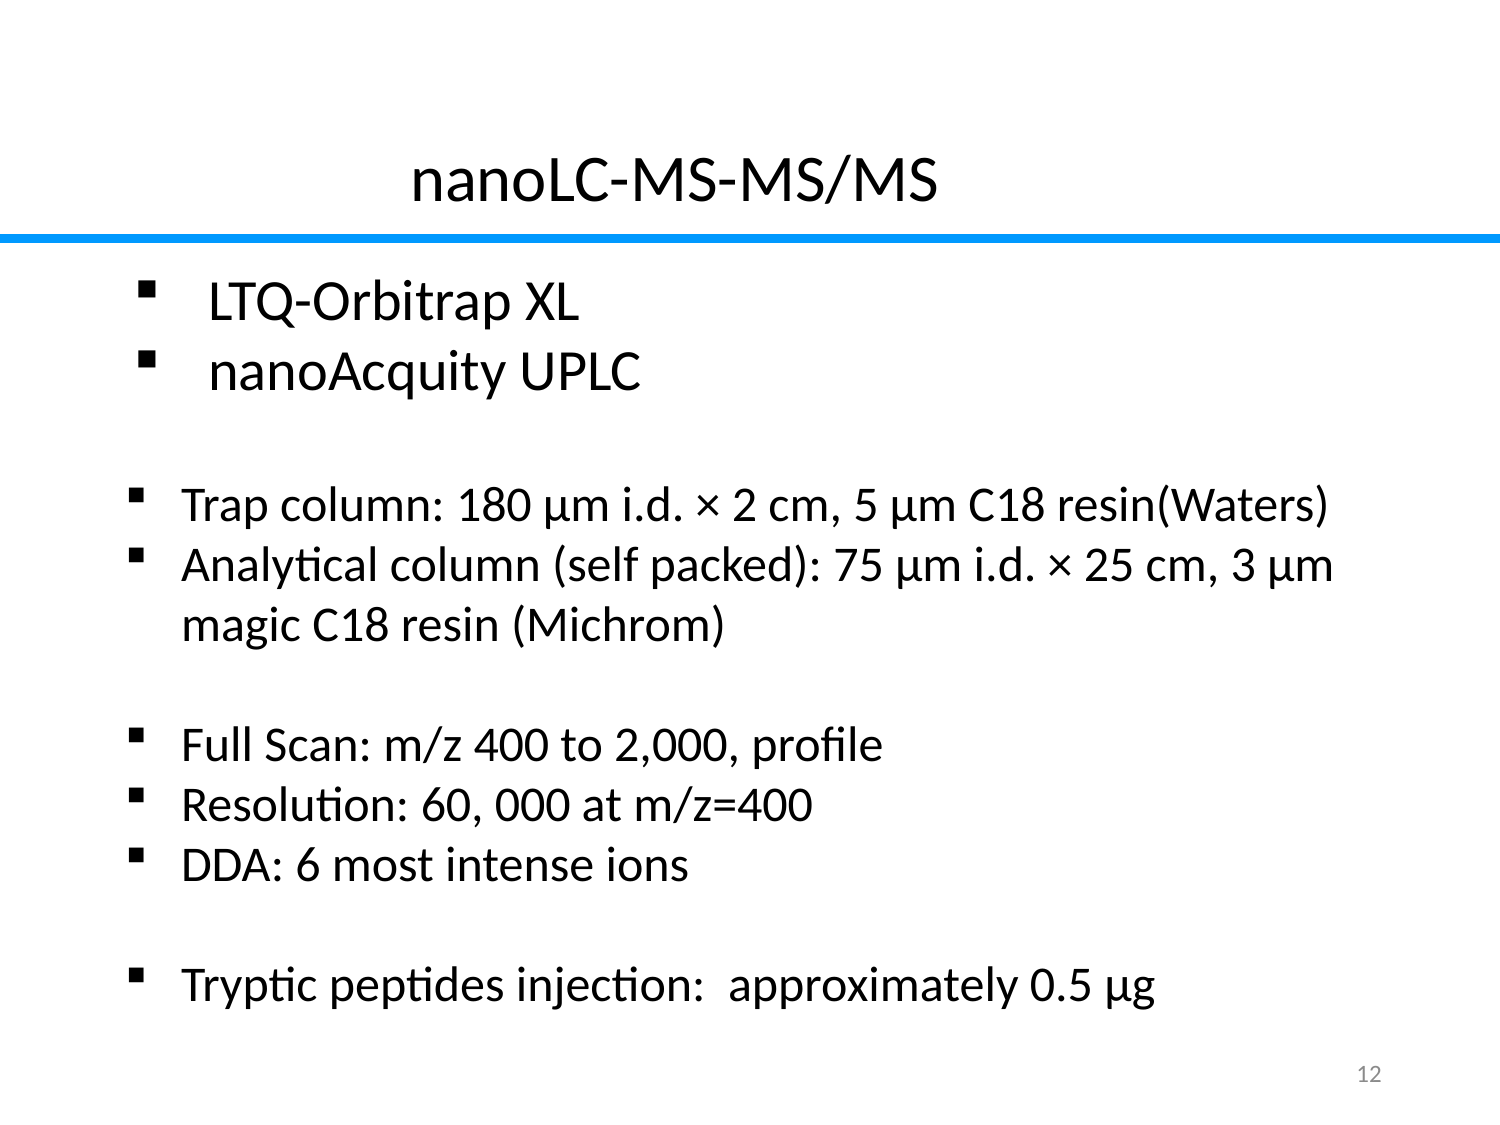

nanoLC-MS-MS/MS
LTQ-Orbitrap XL
nanoAcquity UPLC

Trap column: 180 μm i.d. × 2 cm, 5 μm C18 resin(Waters)
Analytical column (self packed): 75 μm i.d. × 25 cm, 3 μm magic C18 resin (Michrom)

Full Scan: m/z 400 to 2,000, profile
Resolution: 60, 000 at m/z=400
DDA: 6 most intense ions

Tryptic peptides injection:  approximately 0.5 µg
12